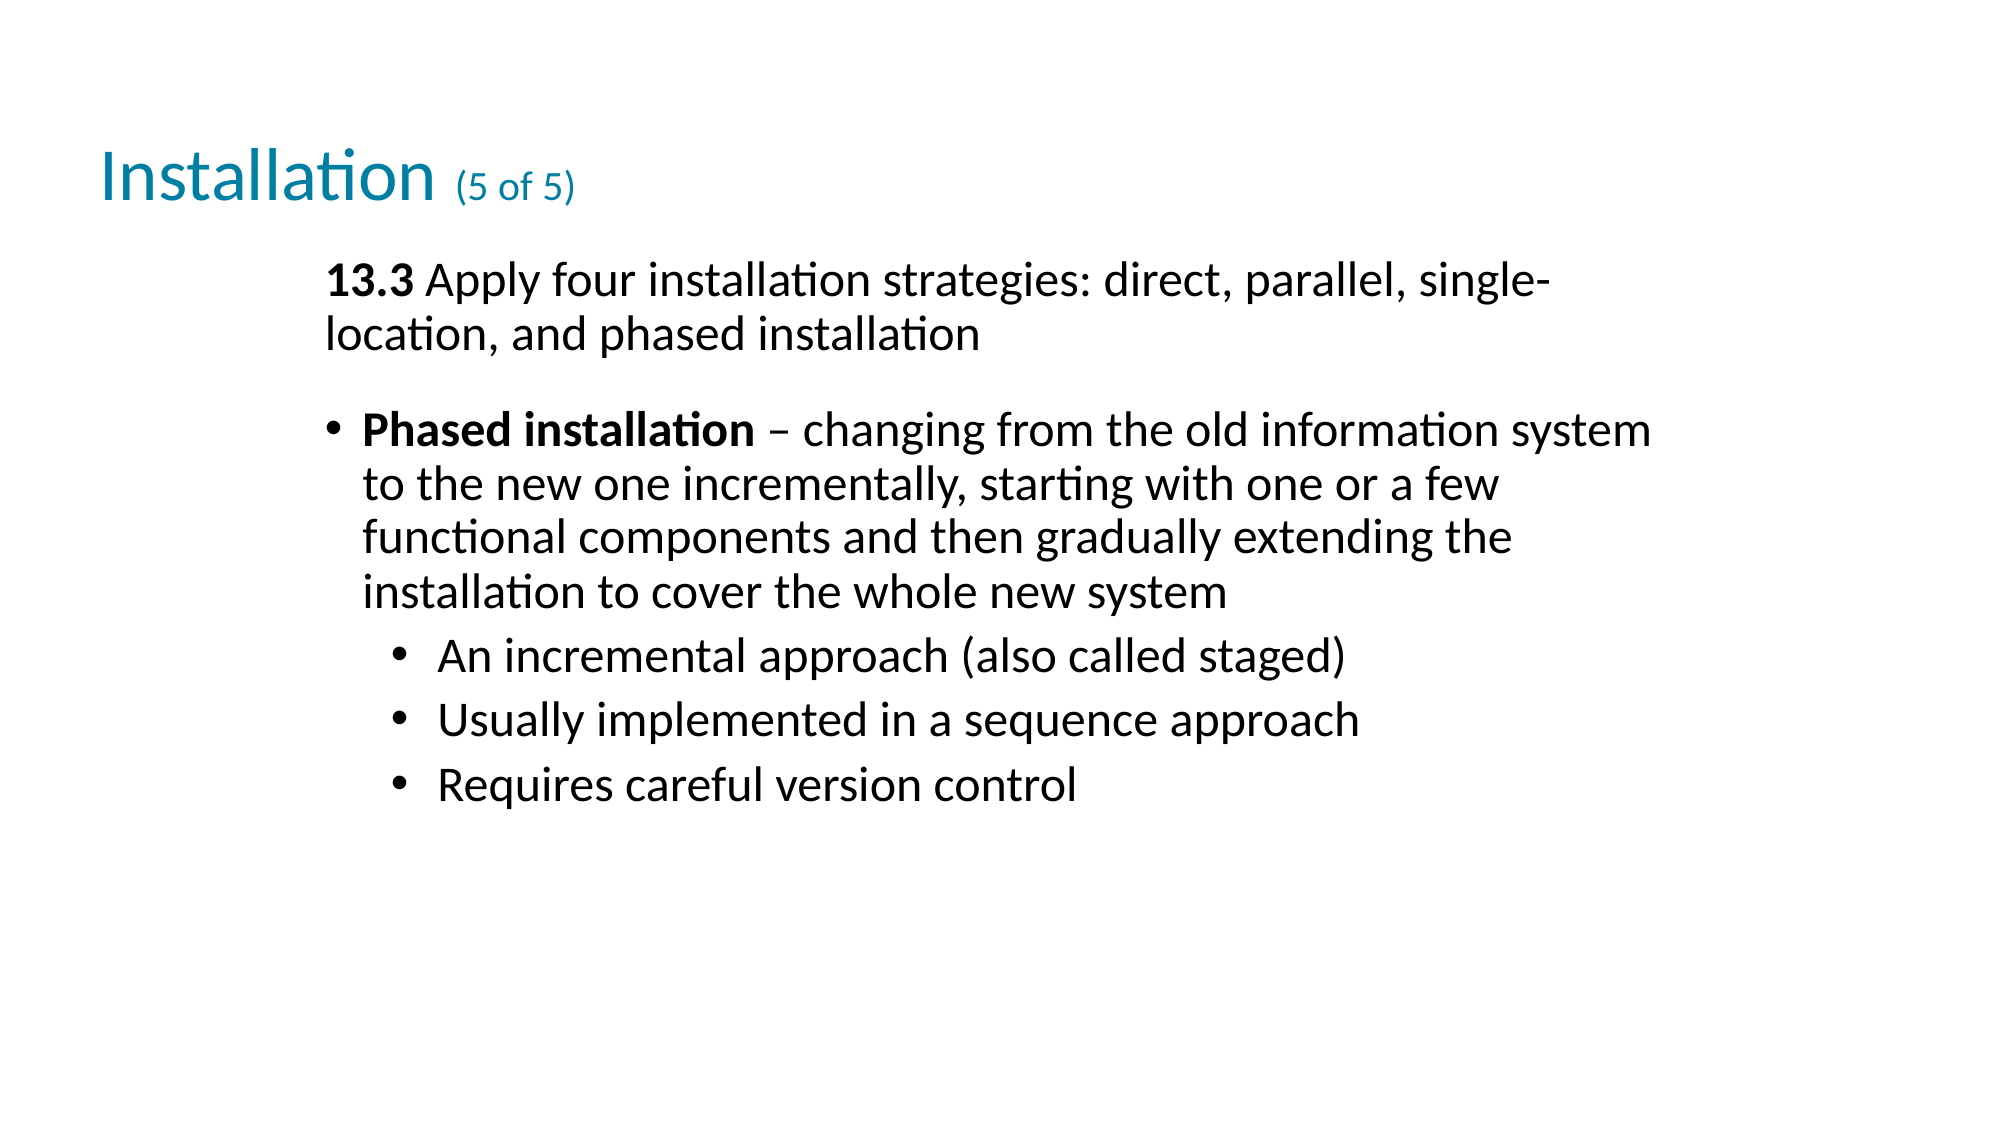

# Installation (5 of 5)
13.3 Apply four installation strategies: direct, parallel, single-location, and phased installation
Phased installation – changing from the old information system to the new one incrementally, starting with one or a few functional components and then gradually extending the installation to cover the whole new system
An incremental approach (also called staged)
Usually implemented in a sequence approach
Requires careful version control